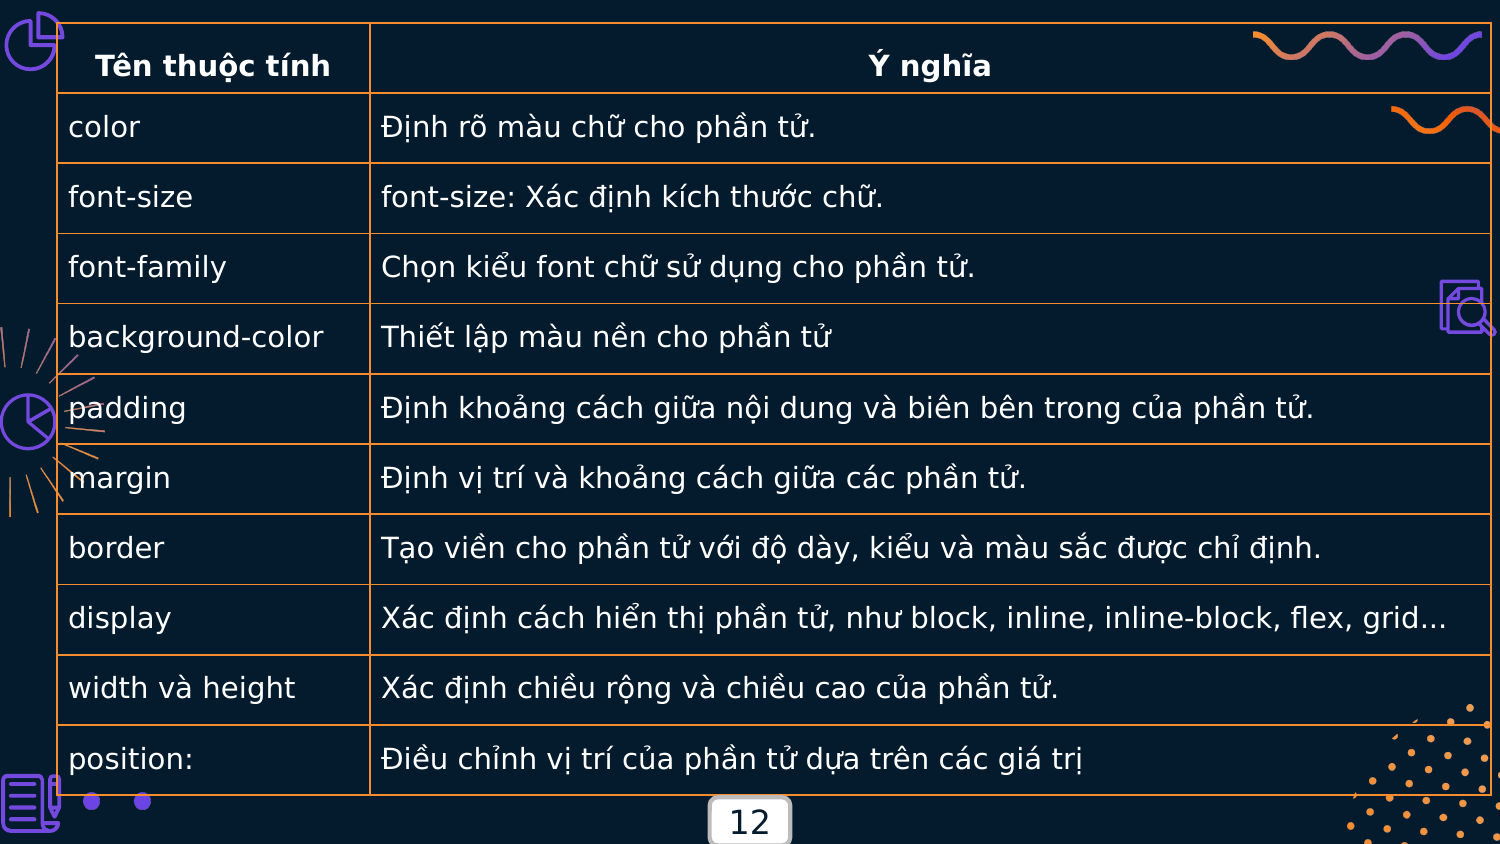

| Tên thuộc tính | Ý nghĩa |
| --- | --- |
| color | Định rõ màu chữ cho phần tử. |
| font-size | font-size: Xác định kích thước chữ. |
| font-family | Chọn kiểu font chữ sử dụng cho phần tử. |
| background-color | Thiết lập màu nền cho phần tử |
| padding | Định khoảng cách giữa nội dung và biên bên trong của phần tử. |
| margin | Định vị trí và khoảng cách giữa các phần tử. |
| border | Tạo viền cho phần tử với độ dày, kiểu và màu sắc được chỉ định. |
| display | Xác định cách hiển thị phần tử, như block, inline, inline-block, flex, grid... |
| width và height | Xác định chiều rộng và chiều cao của phần tử. |
| position: | Điều chỉnh vị trí của phần tử dựa trên các giá trị |

12